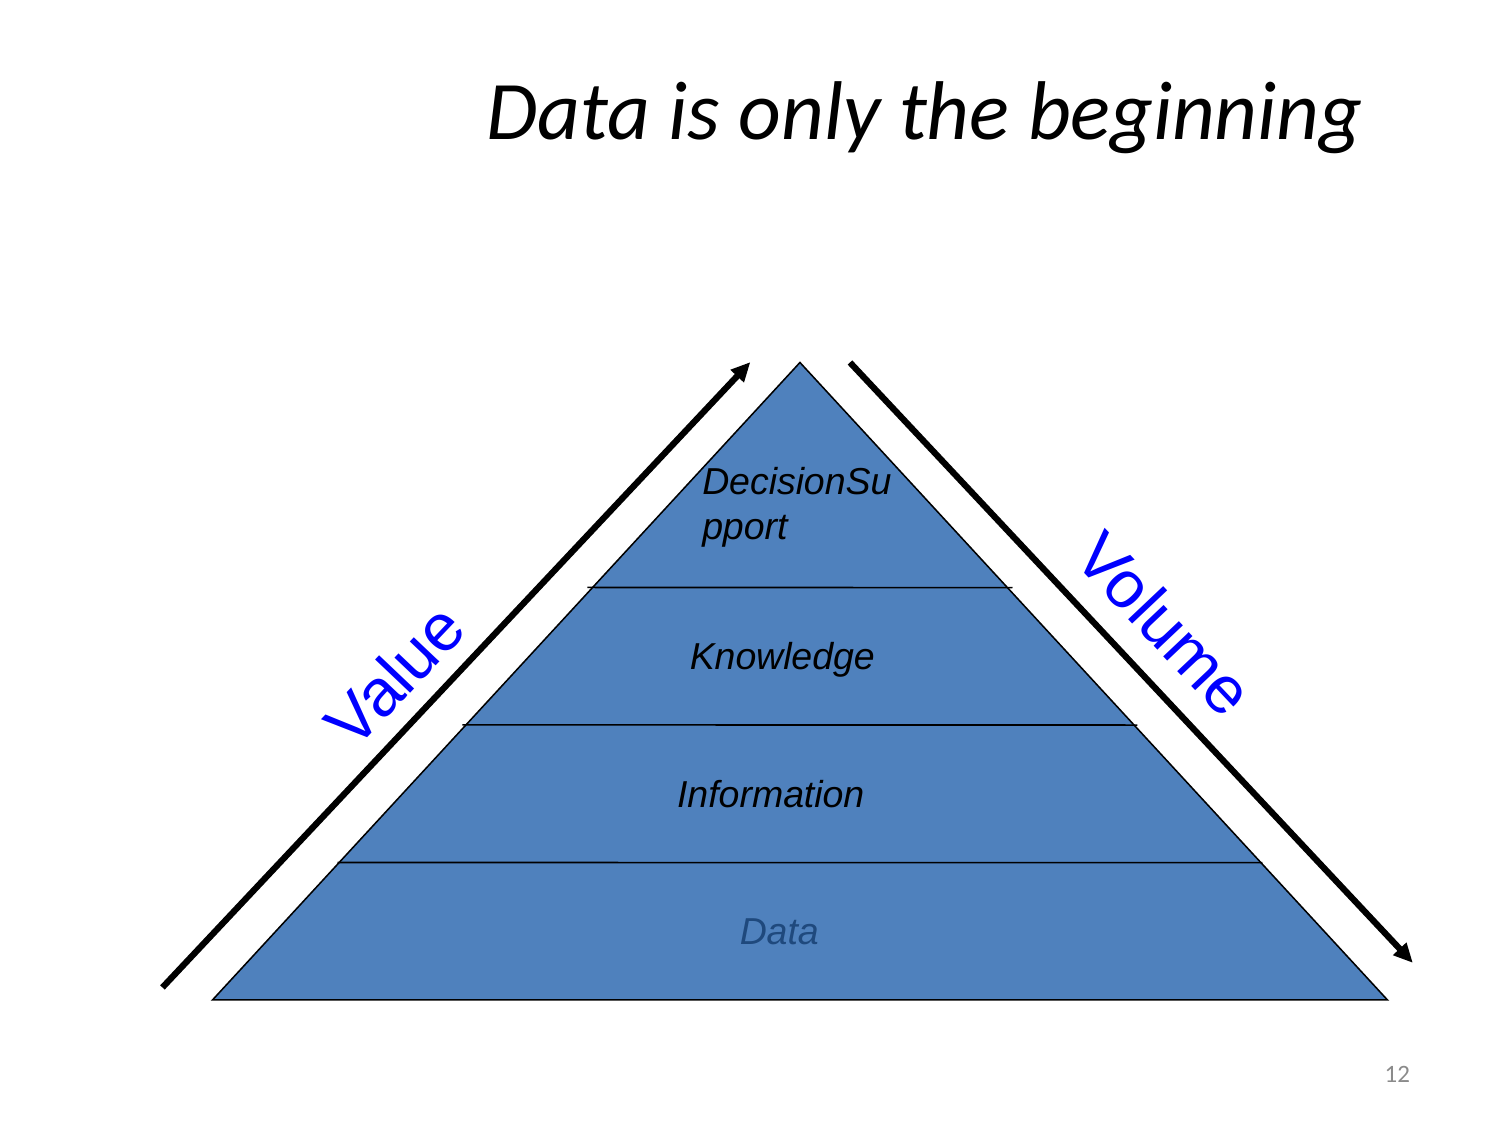

# Data is only the beginning

DecisionSupport
Value

Knowledge
Volume

Information

Data
12